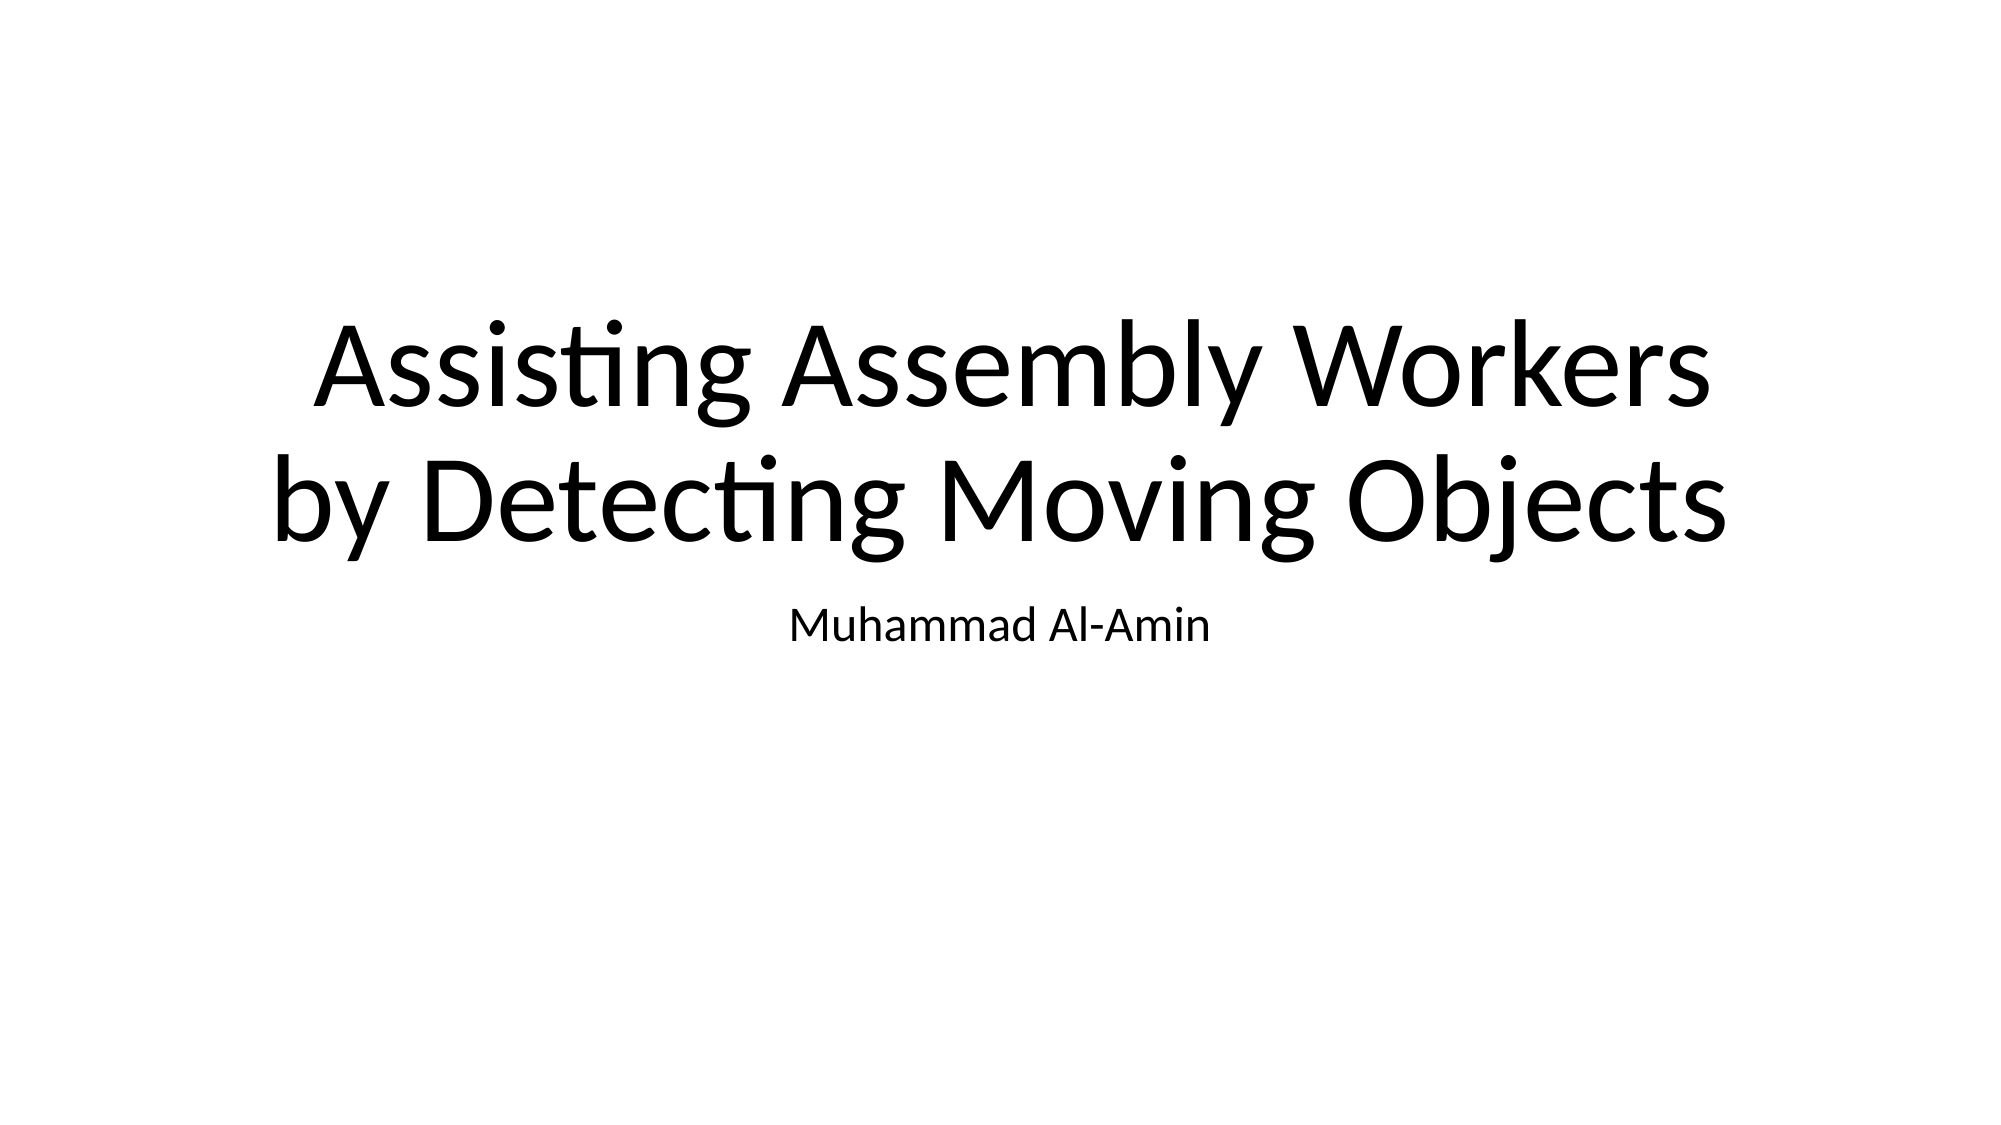

# Assisting Assembly Workers by Detecting Moving Objects
Muhammad Al-Amin